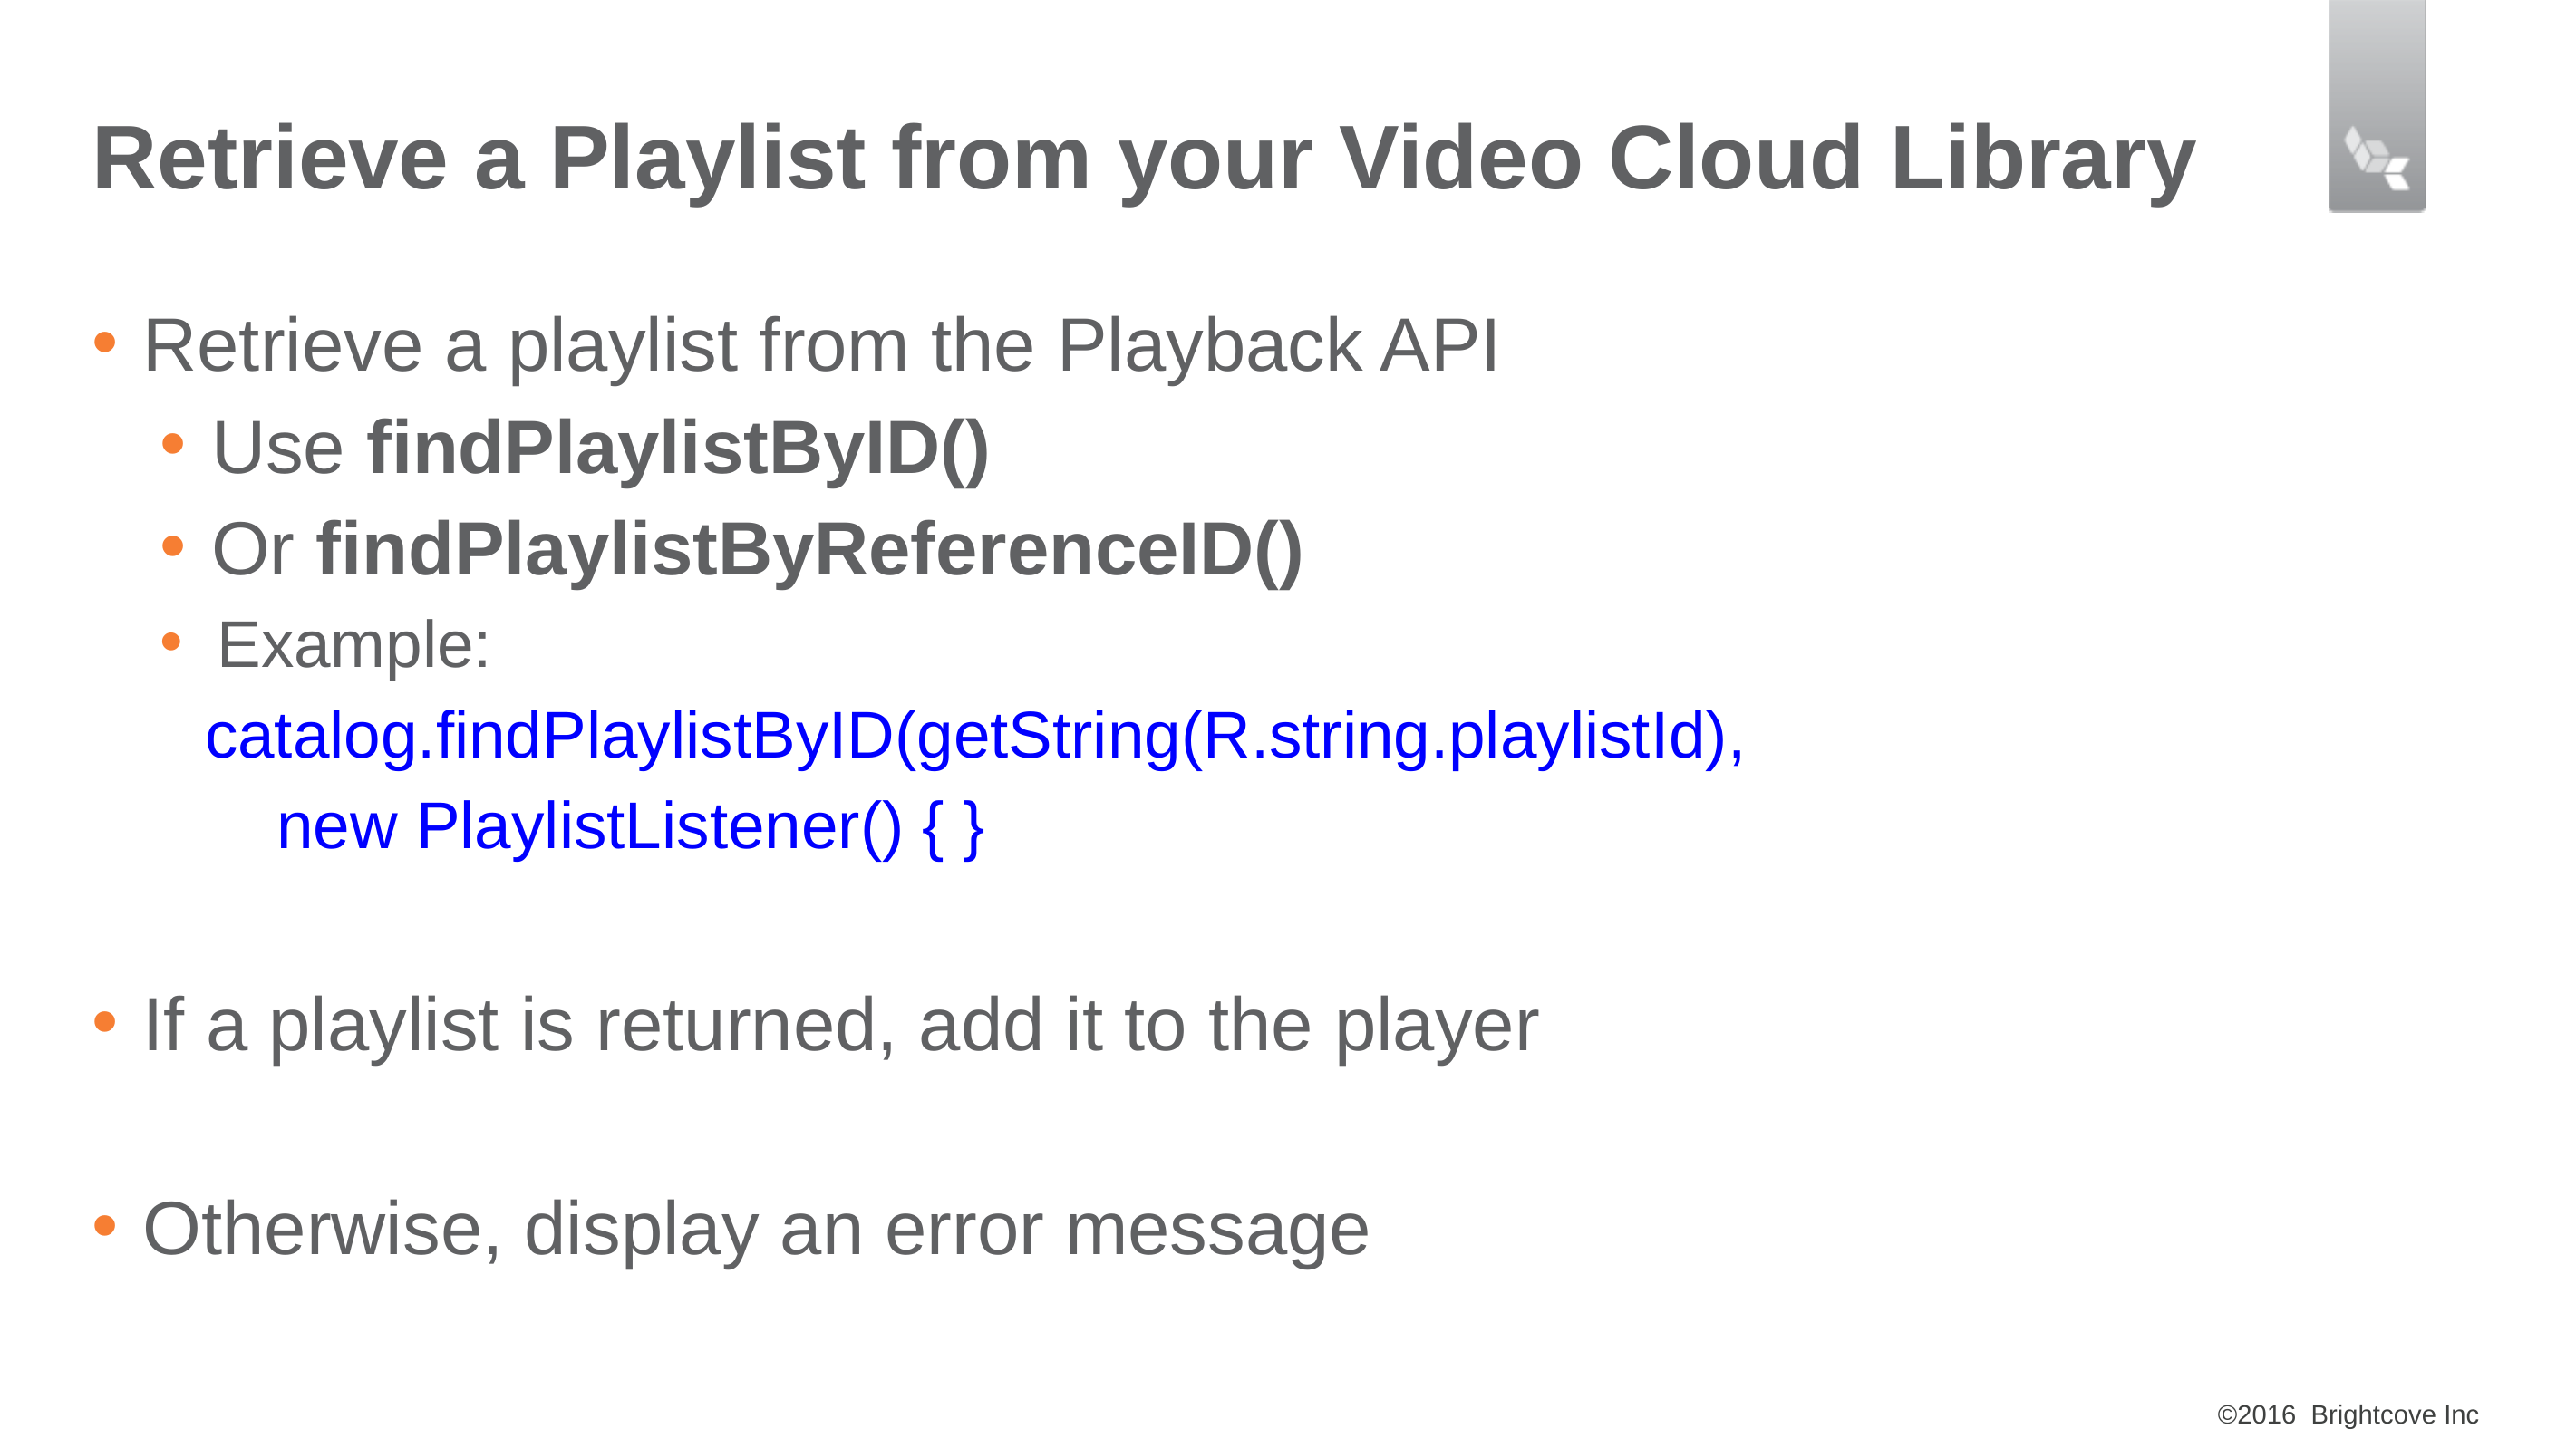

# Retrieve a Playlist from your Video Cloud Library
Retrieve a playlist from the Playback API
Use findPlaylistByID()
Or findPlaylistByReferenceID()
Example:
catalog.findPlaylistByID(getString(R.string.playlistId),
new PlaylistListener() { }

If a playlist is returned, add it to the player

Otherwise, display an error message
40